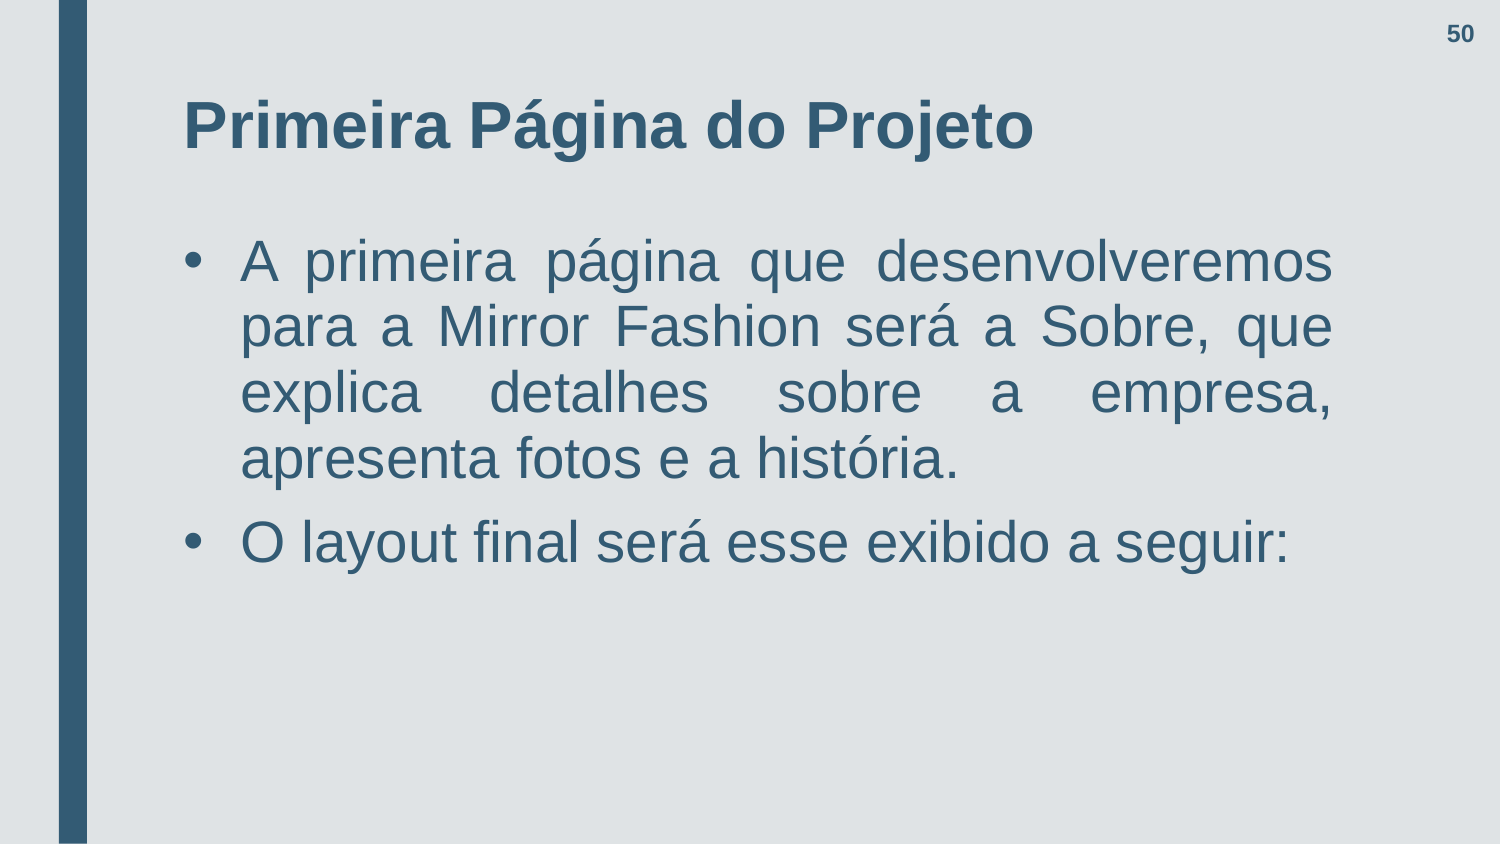

50
# Primeira Página do Projeto
A primeira página que desenvolveremos para a Mirror Fashion será a Sobre, que explica detalhes sobre a empresa, apresenta fotos e a história.
O layout final será esse exibido a seguir: